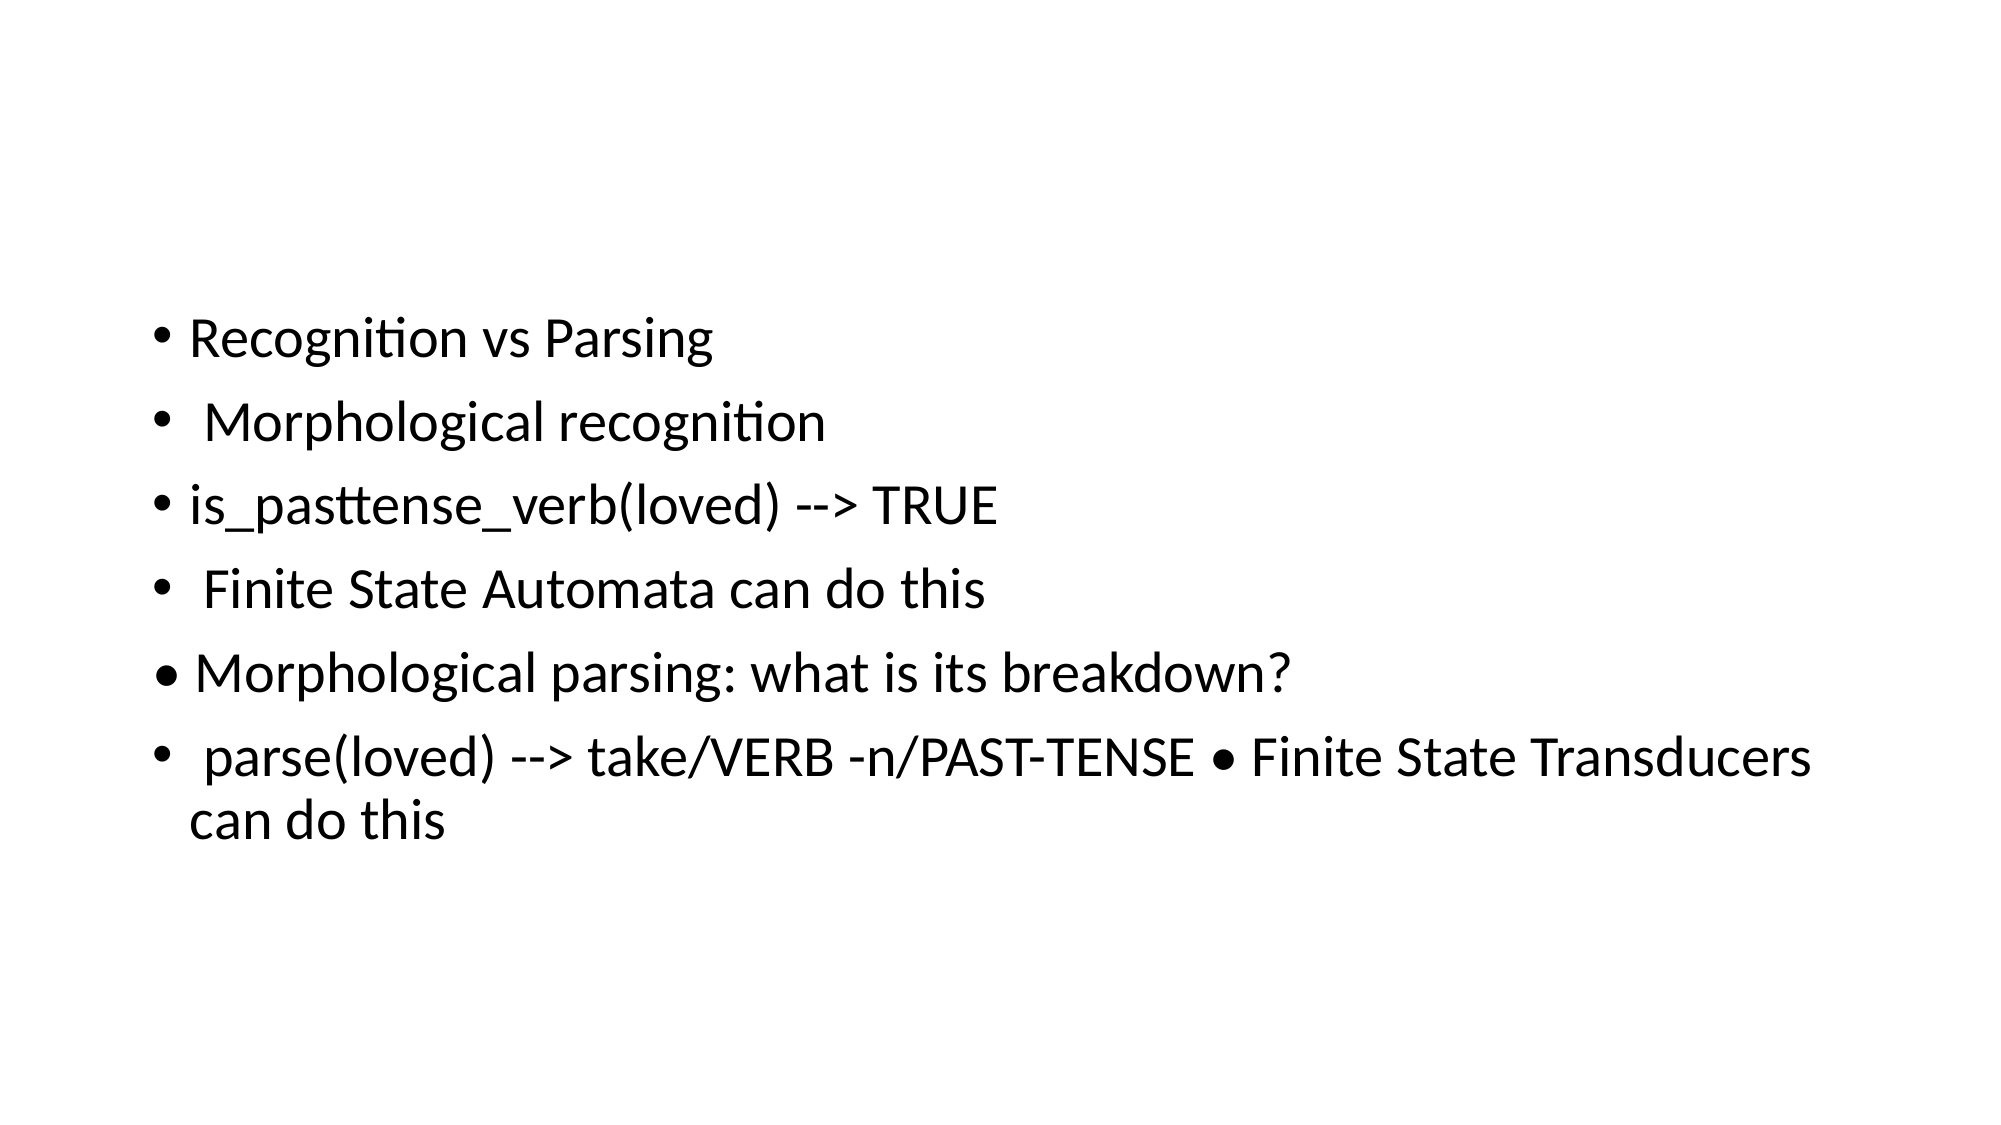

#
Recognition vs Parsing
 Morphological recognition
is_pasttense_verb(loved) --> TRUE
 Finite State Automata can do this
• Morphological parsing: what is its breakdown?
 parse(loved) --> take/VERB -n/PAST-TENSE • Finite State Transducers can do this